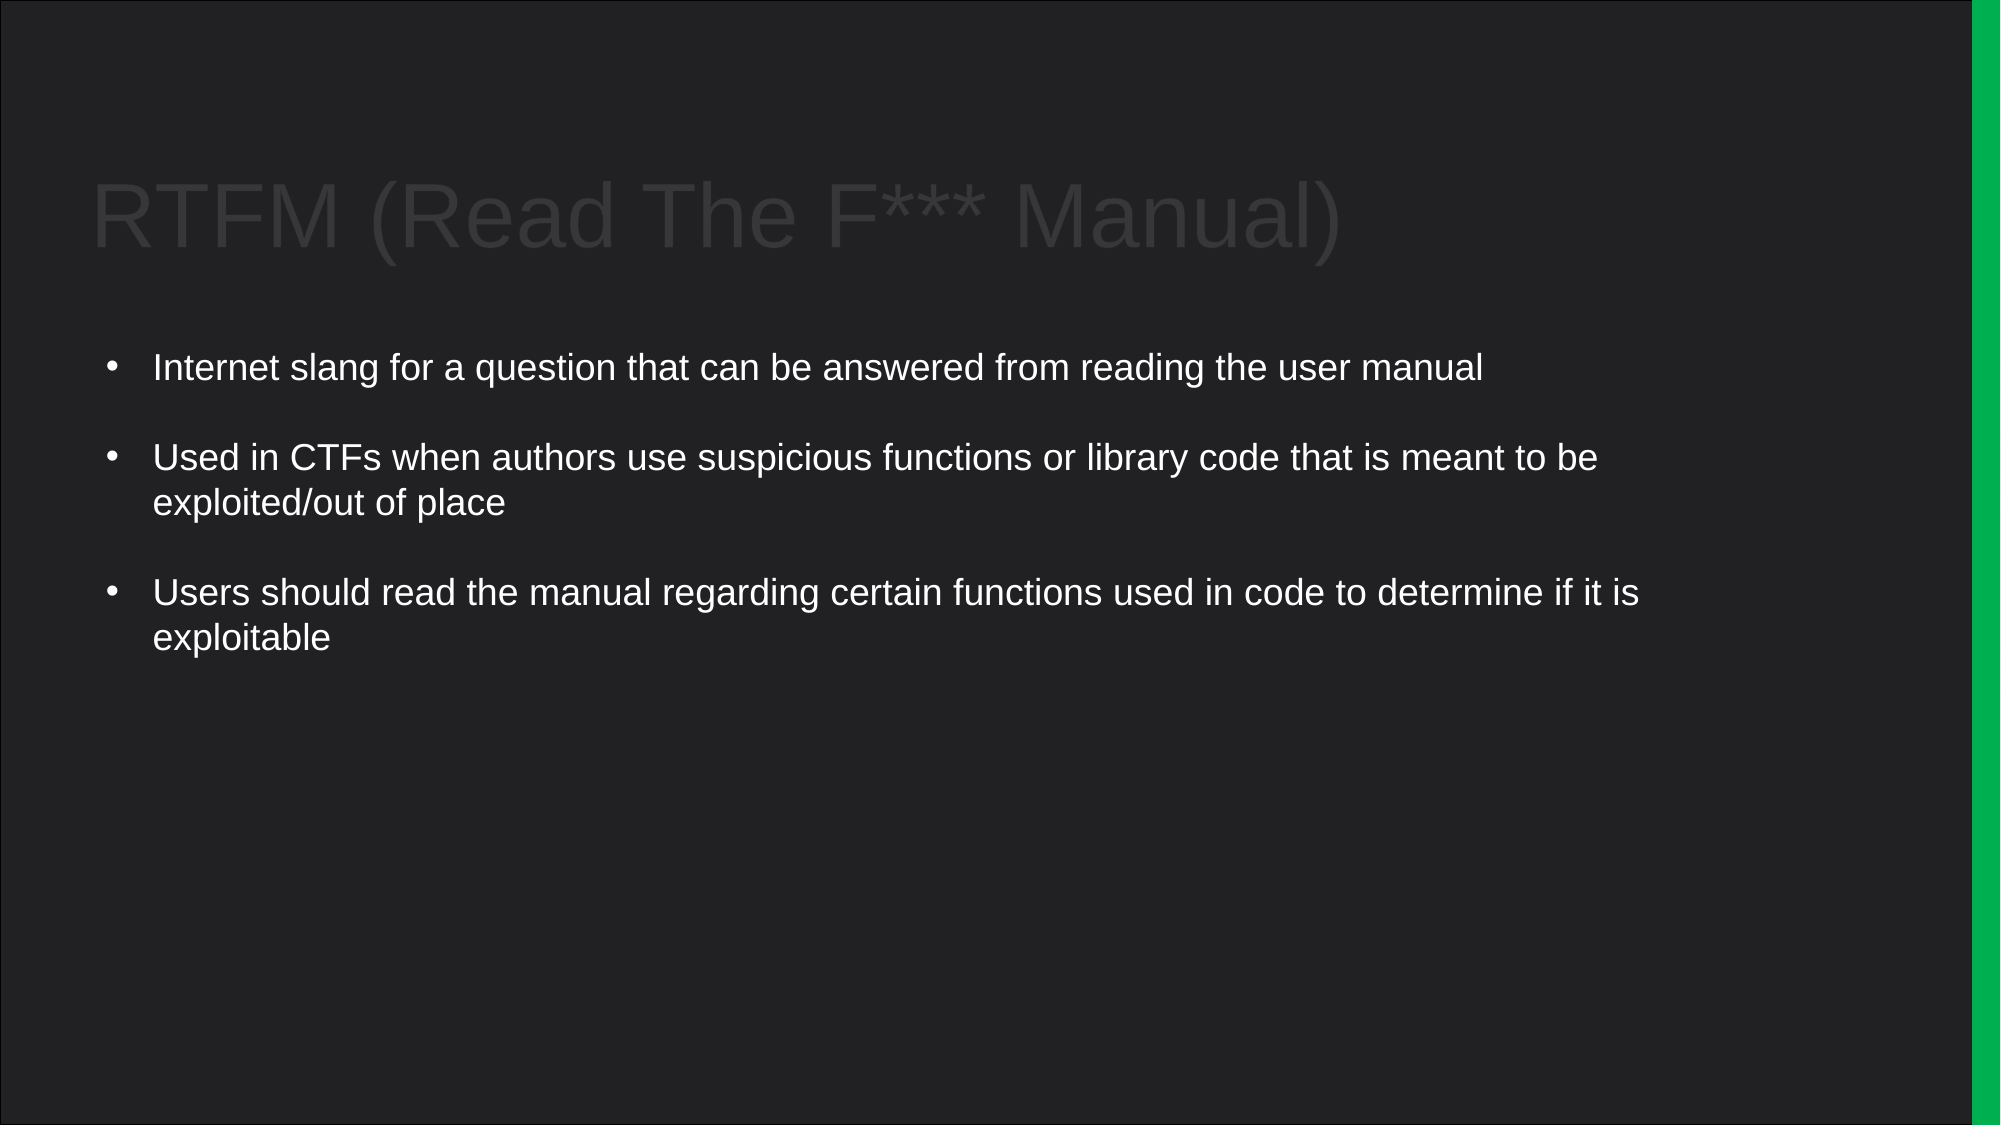

RTFM (Read The F*** Manual)
Internet slang for a question that can be answered from reading the user manual

Used in CTFs when authors use suspicious functions or library code that is meant to be exploited/out of place

Users should read the manual regarding certain functions used in code to determine if it is exploitable